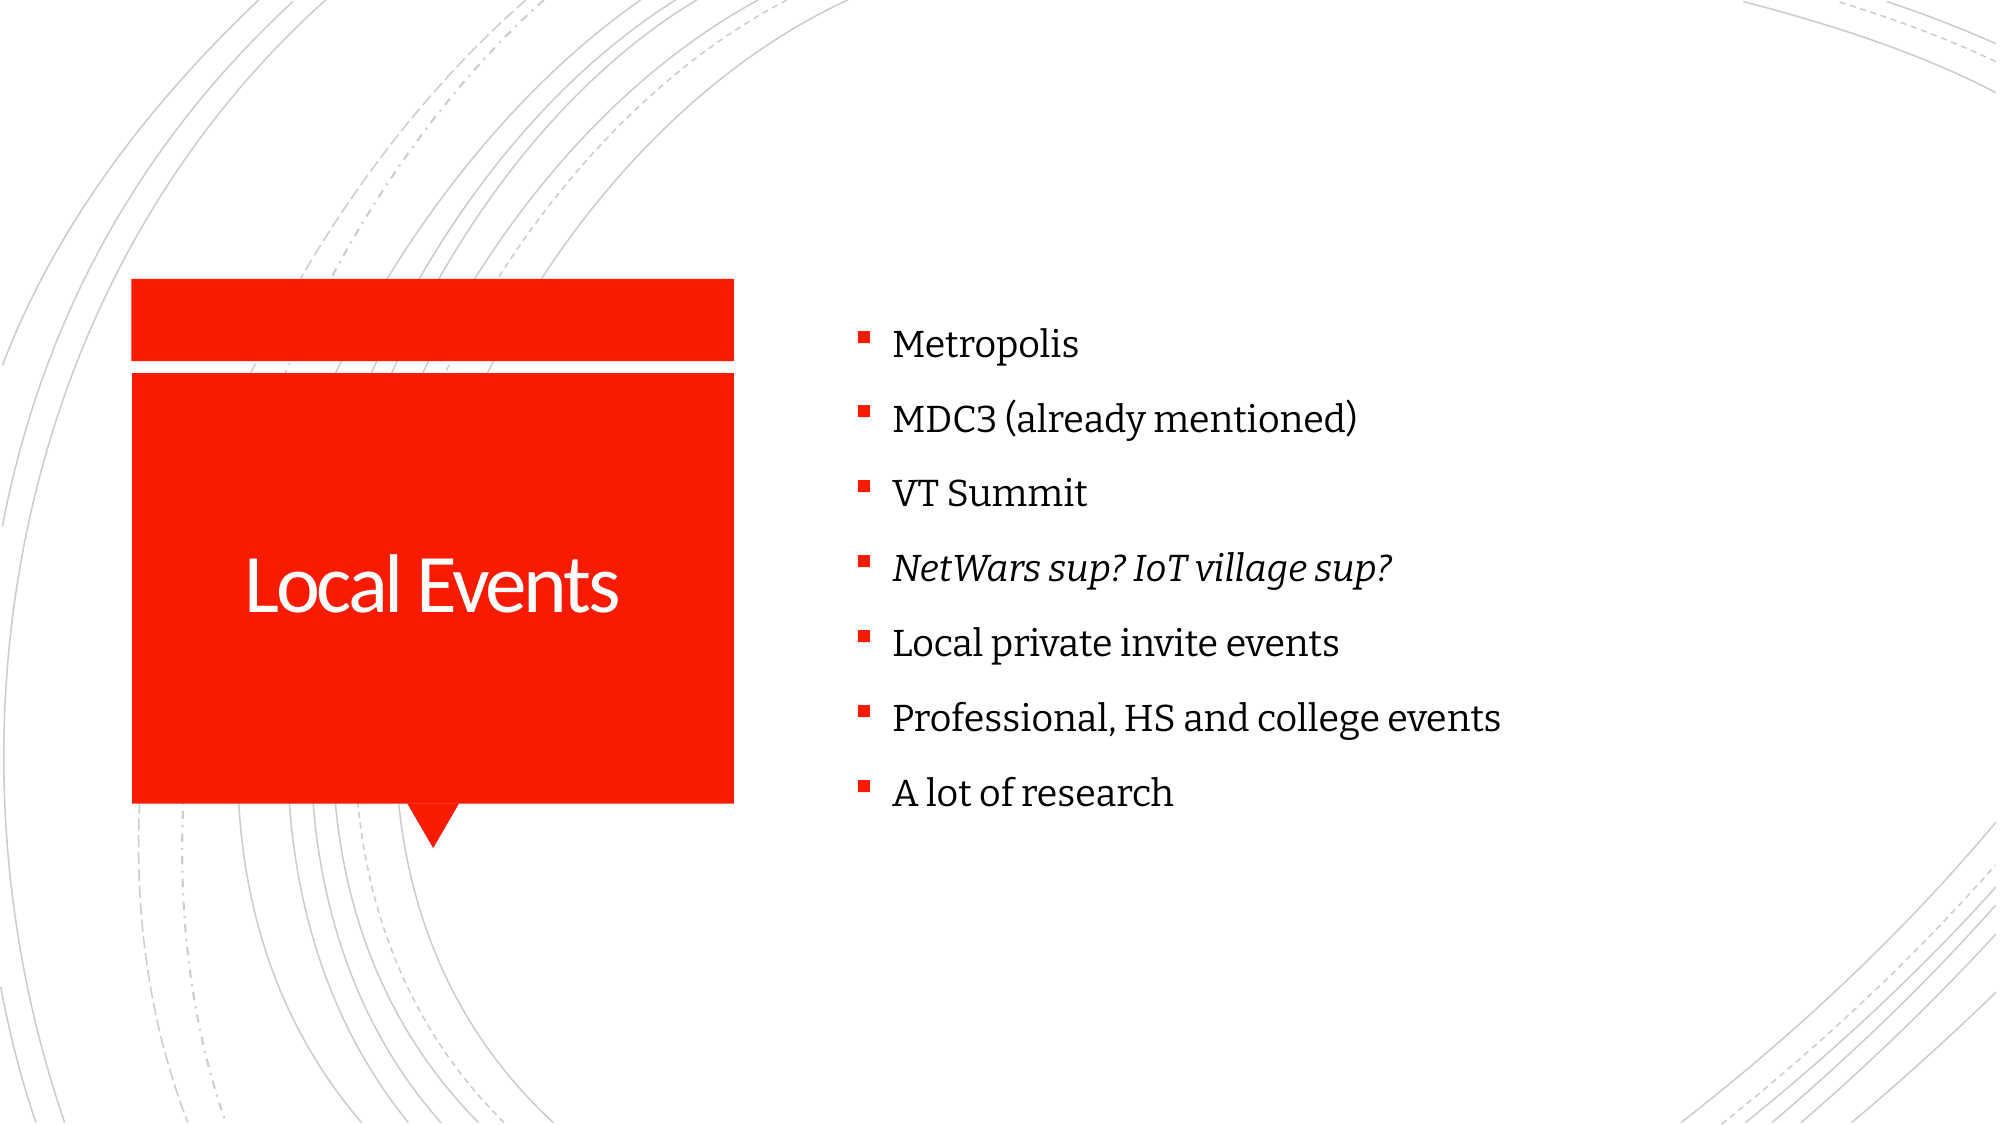

Metropolis
MDC3 (already mentioned)
VT Summit
NetWars sup? IoT village sup?
Local private invite events
Professional, HS and college events
A lot of research
# Local Events